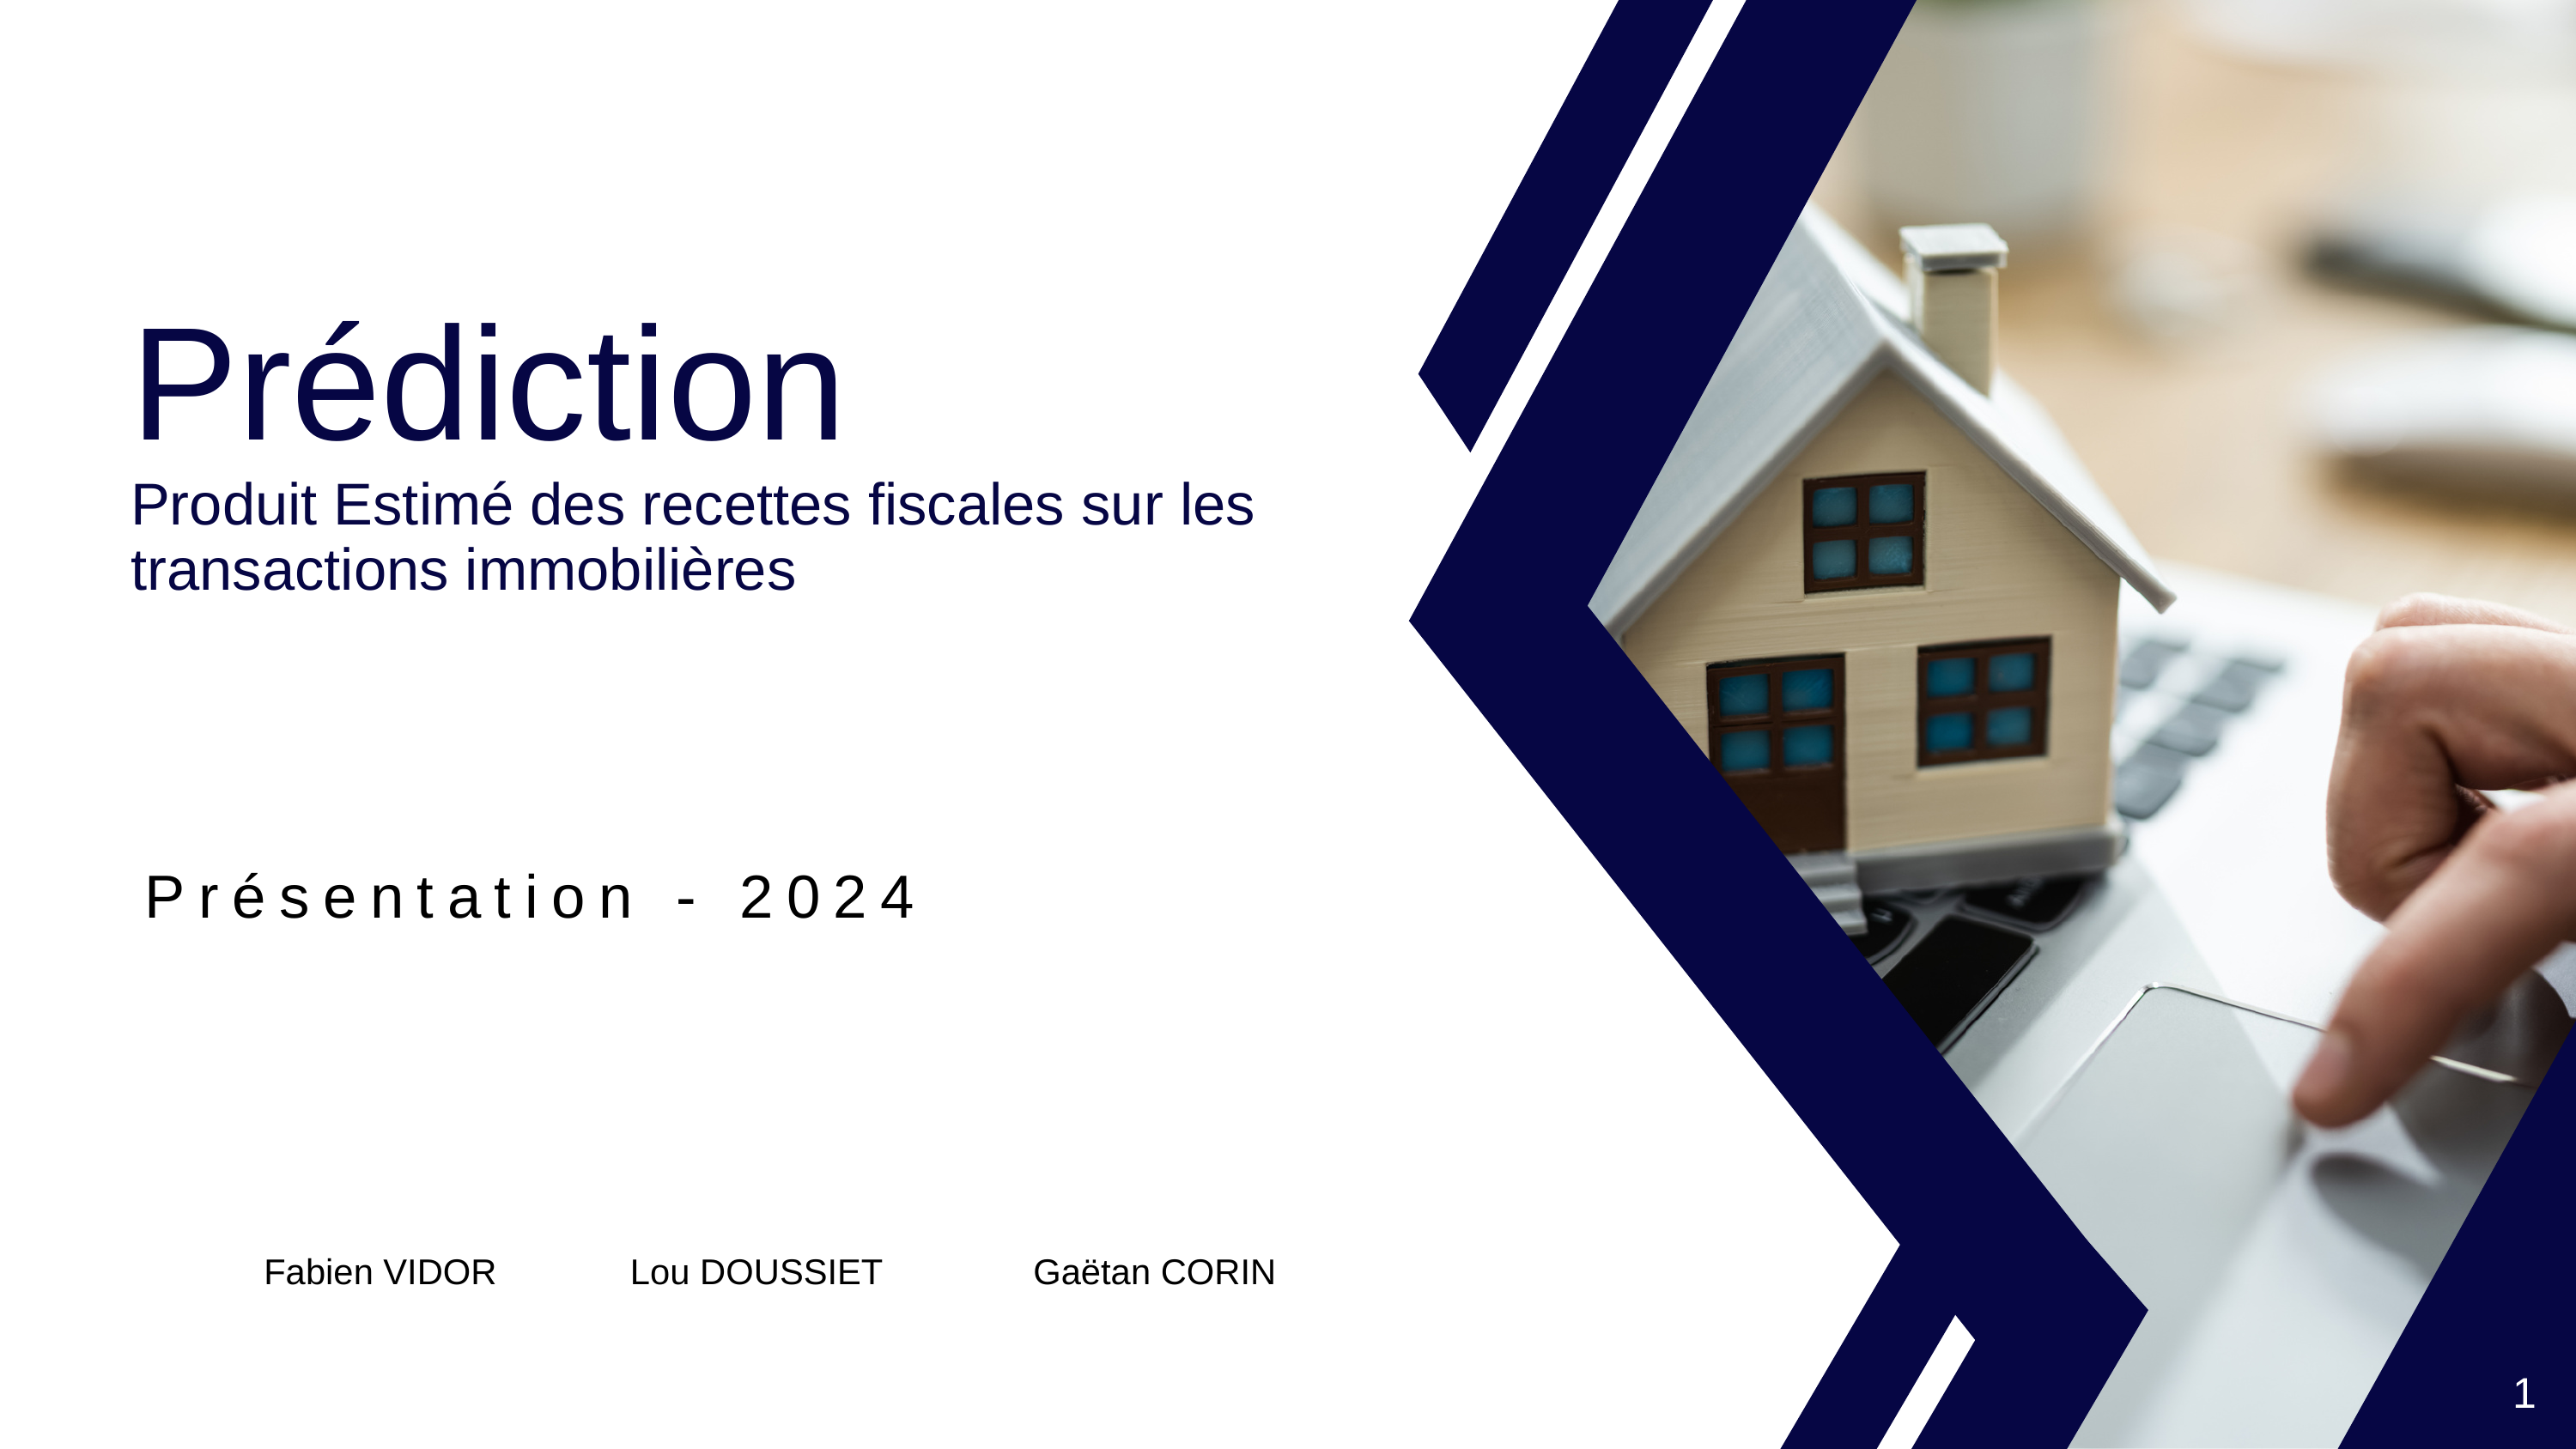

Prédiction
Produit Estimé des recettes fiscales sur les transactions immobilières

Présentation - 2024
 Fabien VIDOR
Lou DOUSSIET
Gaëtan CORIN

1